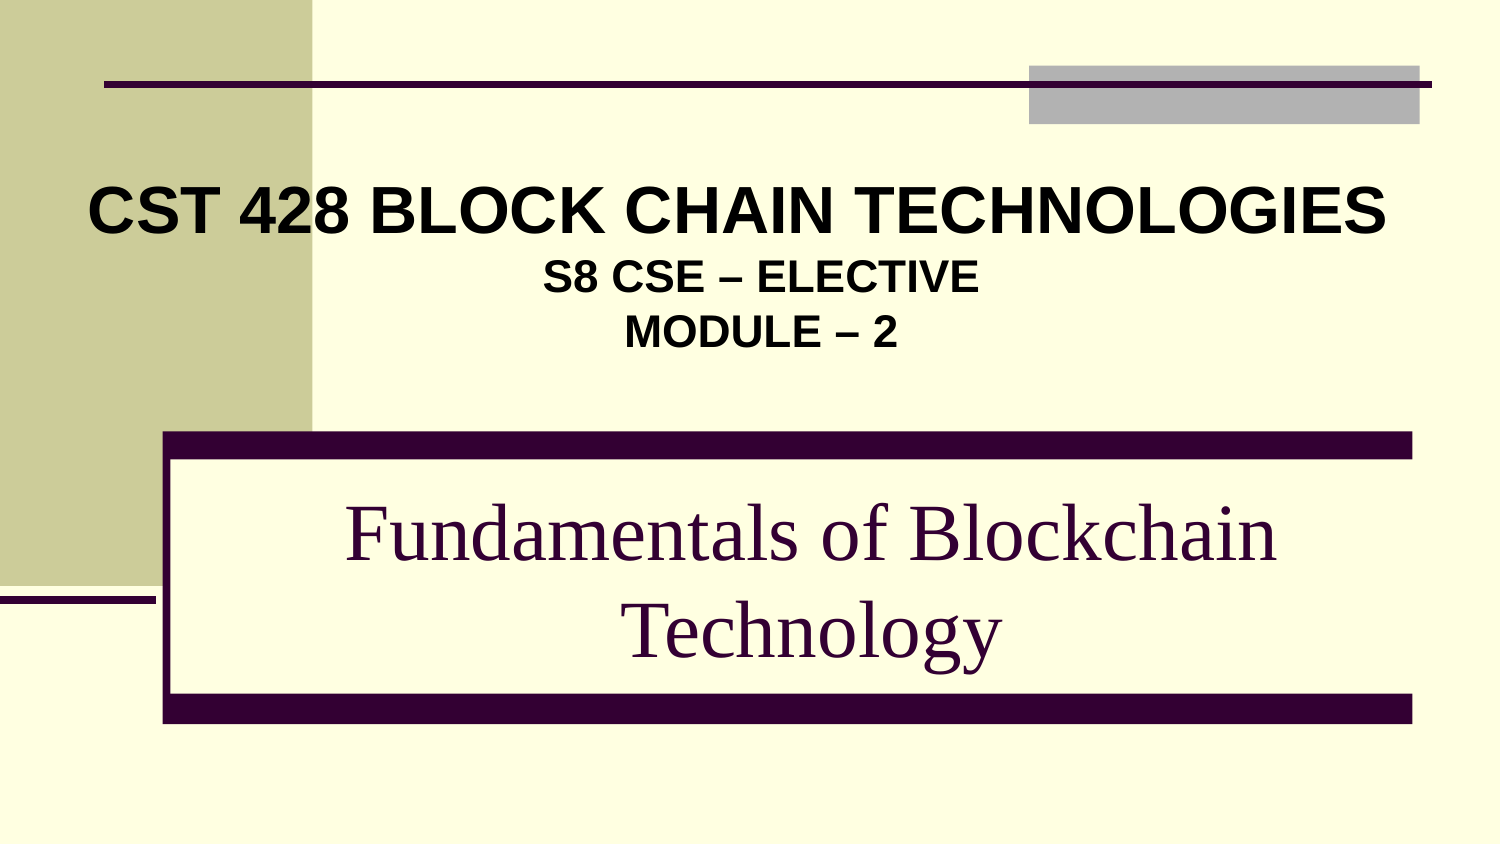

CST 428 BLOCK CHAIN TECHNOLOGIES
S8 CSE – ELECTIVE
MODULE – 2
# Fundamentals of Blockchain Technology